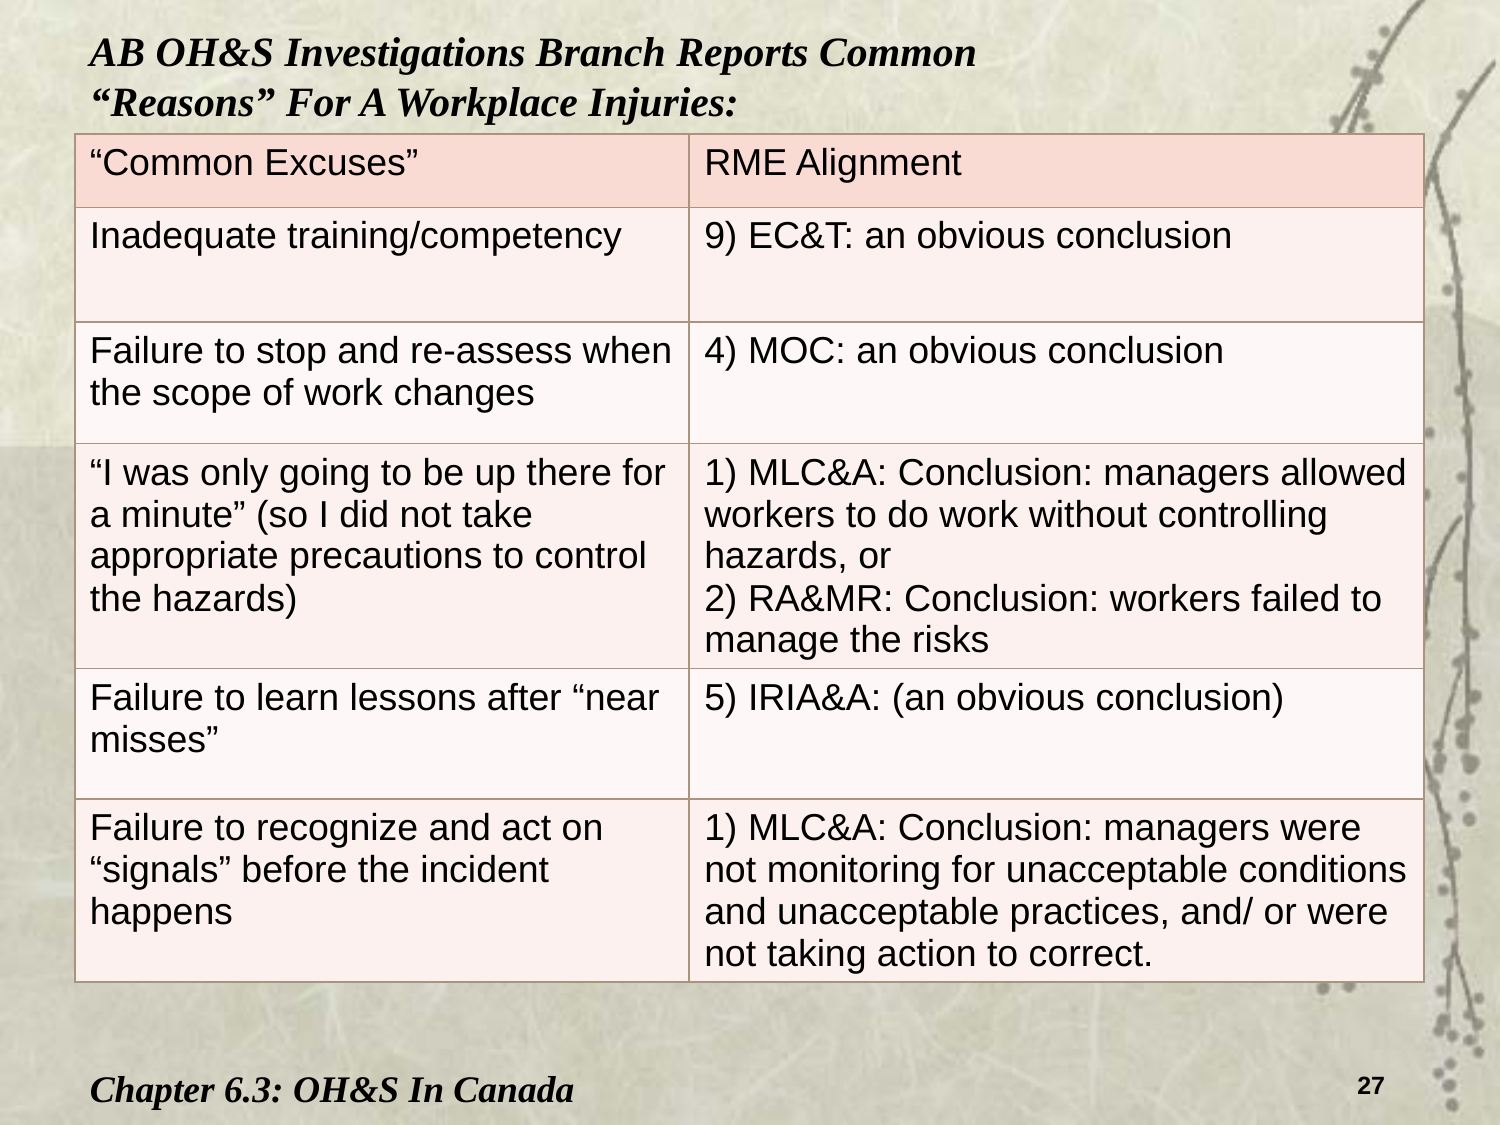

AB OH&S Investigations Branch Reports Common
“Reasons” For A Workplace Injuries:
| “Common Excuses” | RME Alignment |
| --- | --- |
| Inadequate training/competency | 9) EC&T: an obvious conclusion |
| Failure to stop and re-assess when the scope of work changes | 4) MOC: an obvious conclusion |
| “I was only going to be up there for a minute” (so I did not take appropriate precautions to control the hazards) | 1) MLC&A: Conclusion: managers allowed workers to do work without controlling hazards, or 2) RA&MR: Conclusion: workers failed to manage the risks |
| Failure to learn lessons after “near misses” | 5) IRIA&A: (an obvious conclusion) |
| Failure to recognize and act on “signals” before the incident happens | 1) MLC&A: Conclusion: managers were not monitoring for unacceptable conditions and unacceptable practices, and/ or were not taking action to correct. |
Chapter 6.3: OH&S In Canada
27